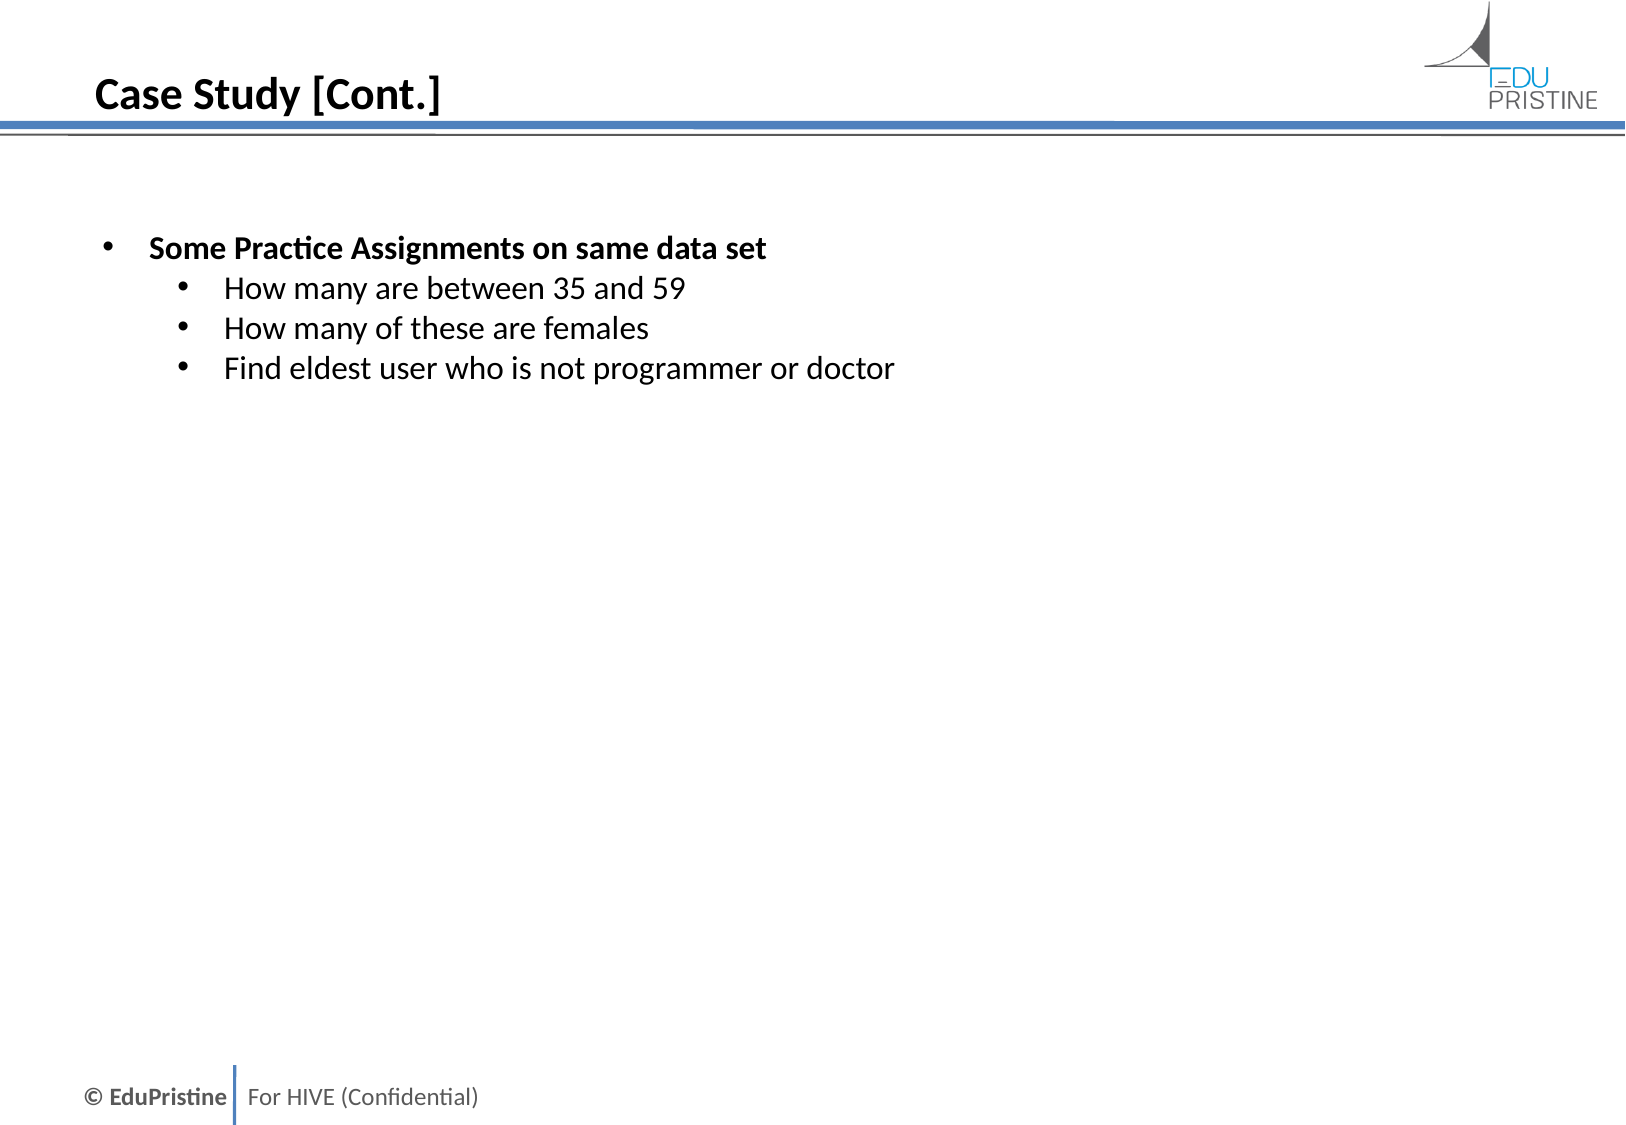

# Case Study [Cont.]

Some Practice Assignments on same data set
How many are between 35 and 59
How many of these are females
Find eldest user who is not programmer or doctor